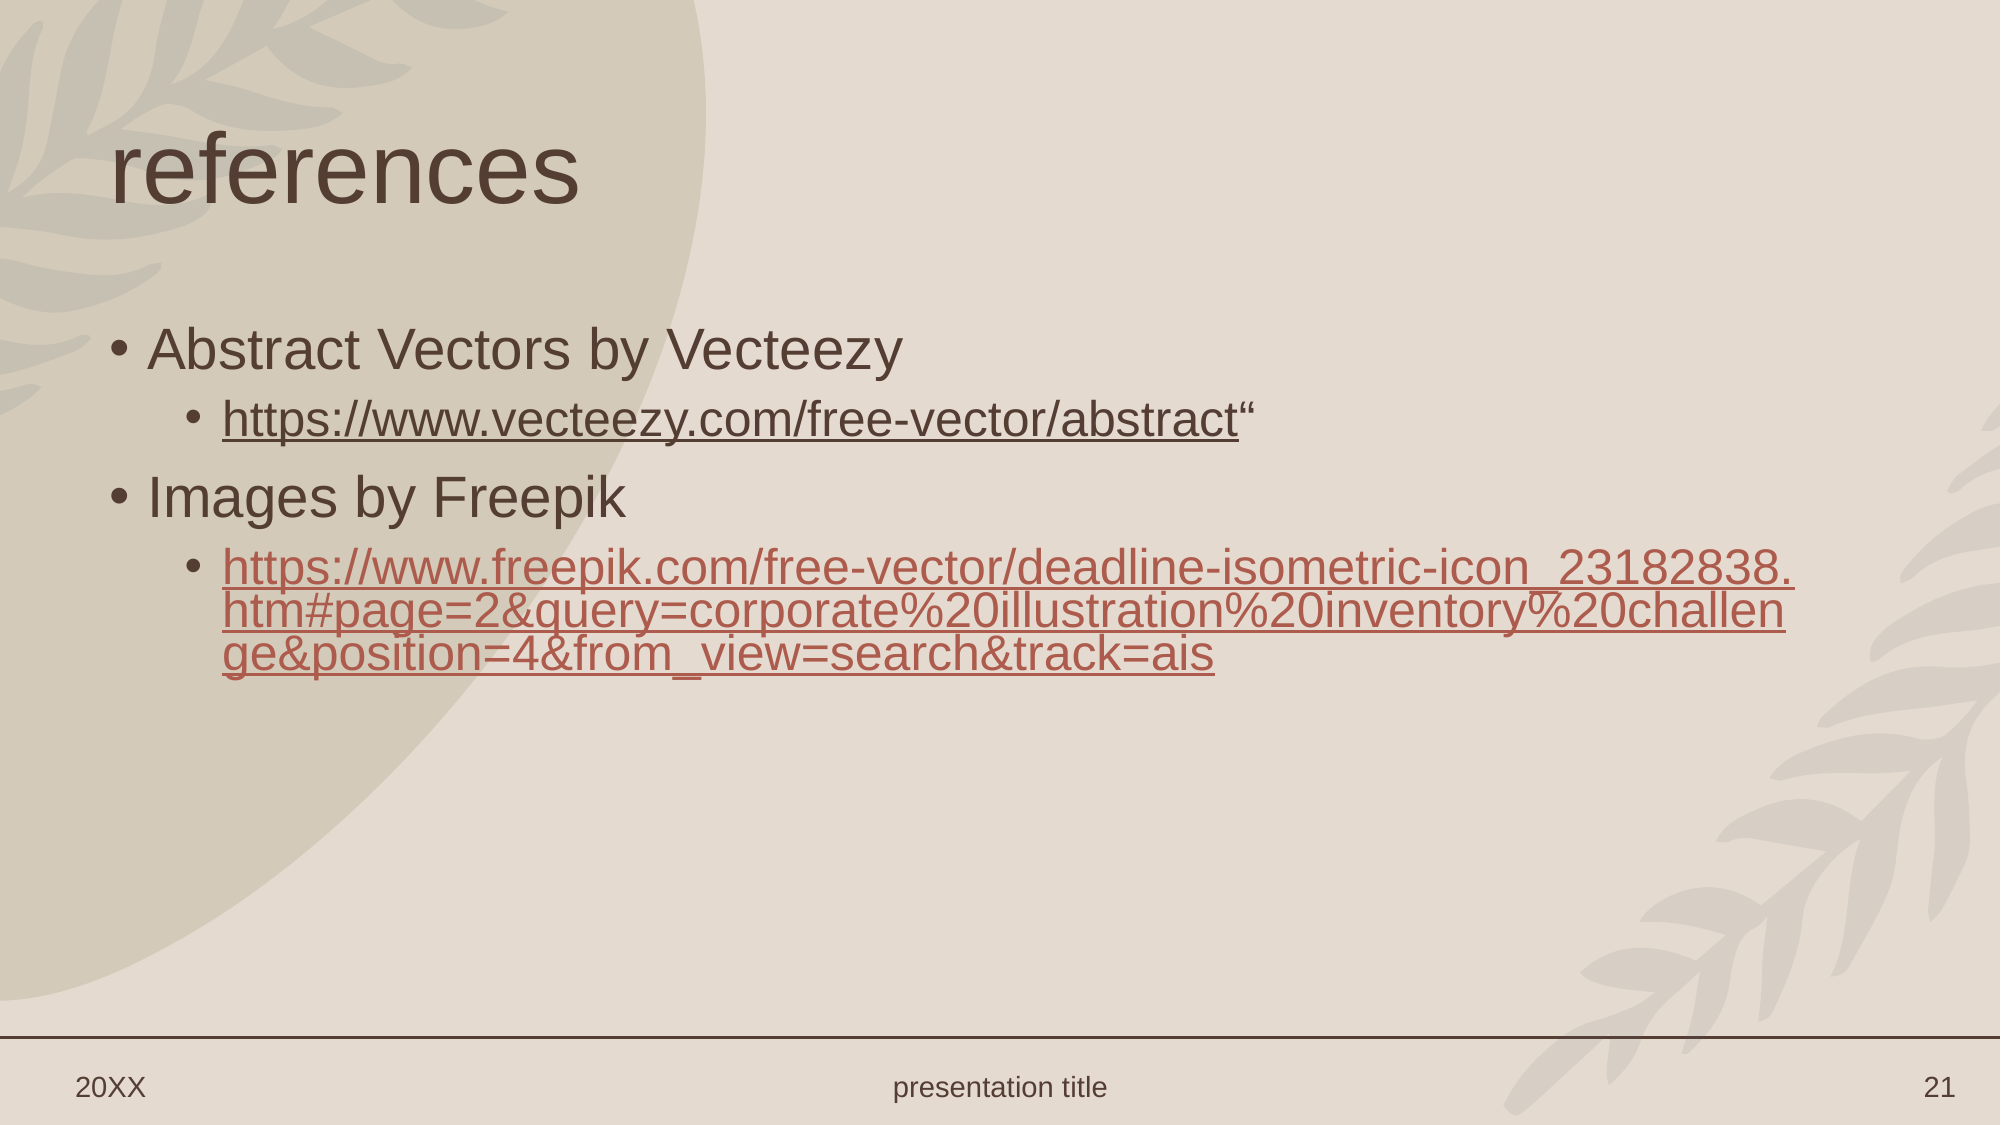

# references
Abstract Vectors by Vecteezy
https://www.vecteezy.com/free-vector/abstract“
Images by Freepik
https://www.freepik.com/free-vector/deadline-isometric-icon_23182838.htm#page=2&query=corporate%20illustration%20inventory%20challenge&position=4&from_view=search&track=ais
20XX
presentation title
21